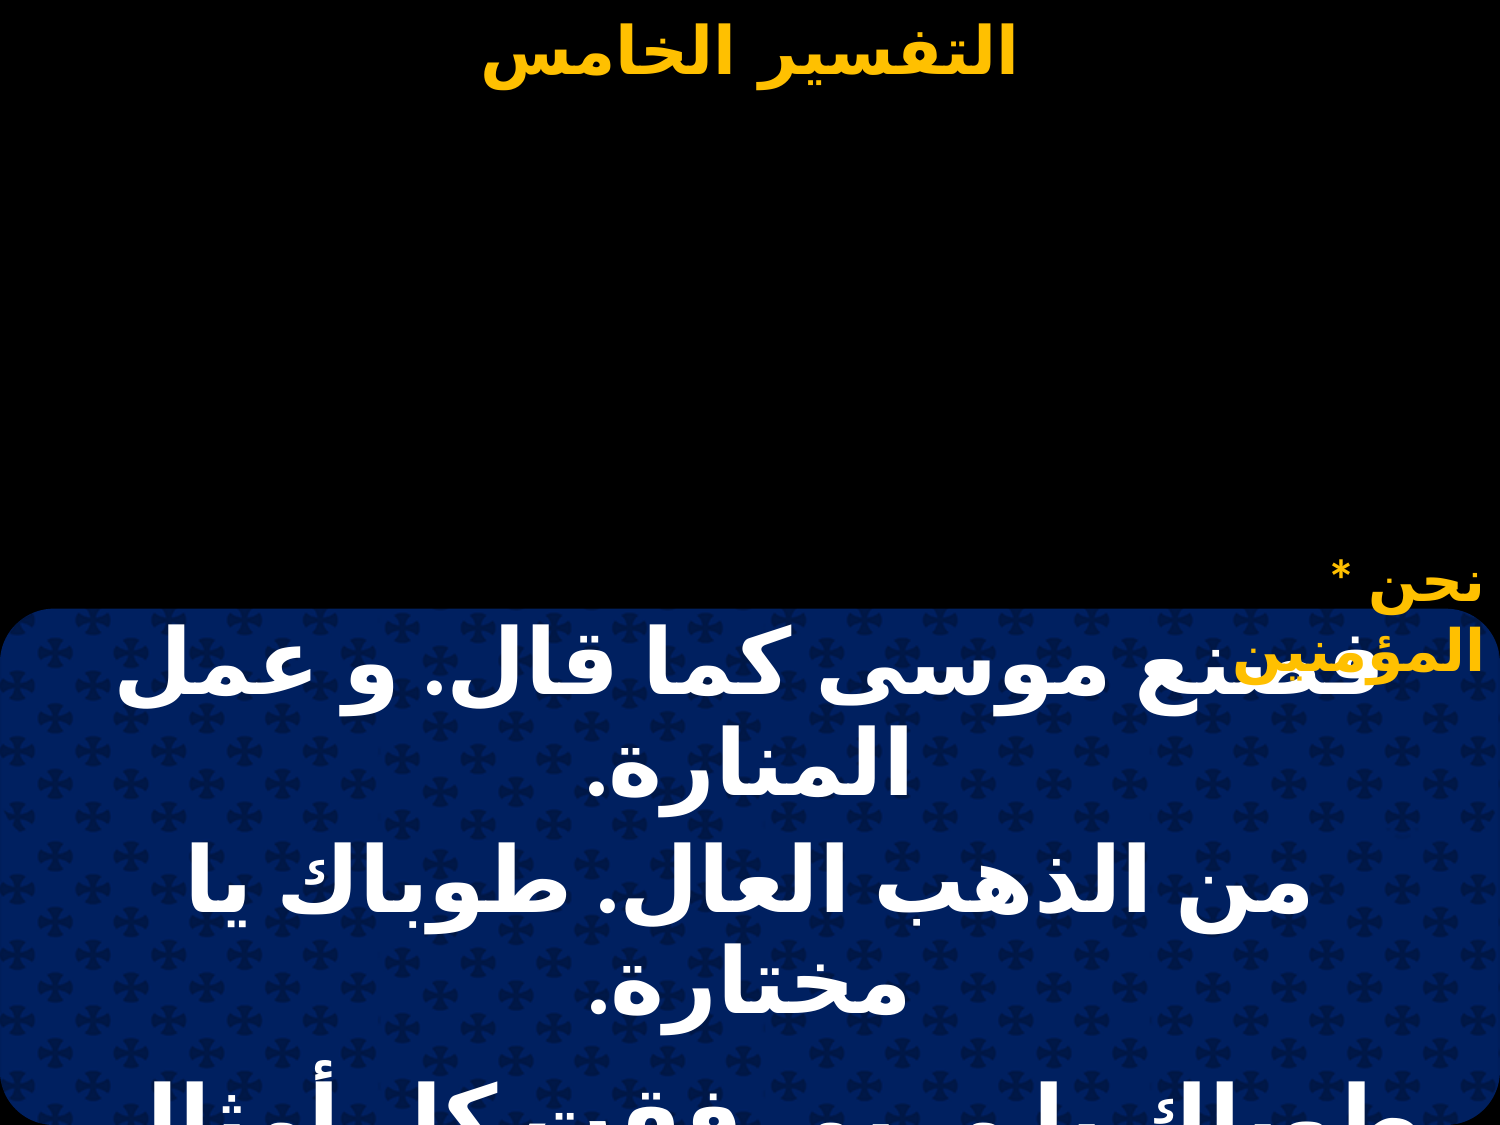

#
* نحن المؤمنين
| فصنع موسى كما قال. و عمل المنارة. |
| --- |
| من الذهب العال. طوباك يا مختارة. |
|  |
| طوباك يا مريم. فقت كل أمثال. |
| ونورك اشرق فينا. انون خانى بستوس\*. |